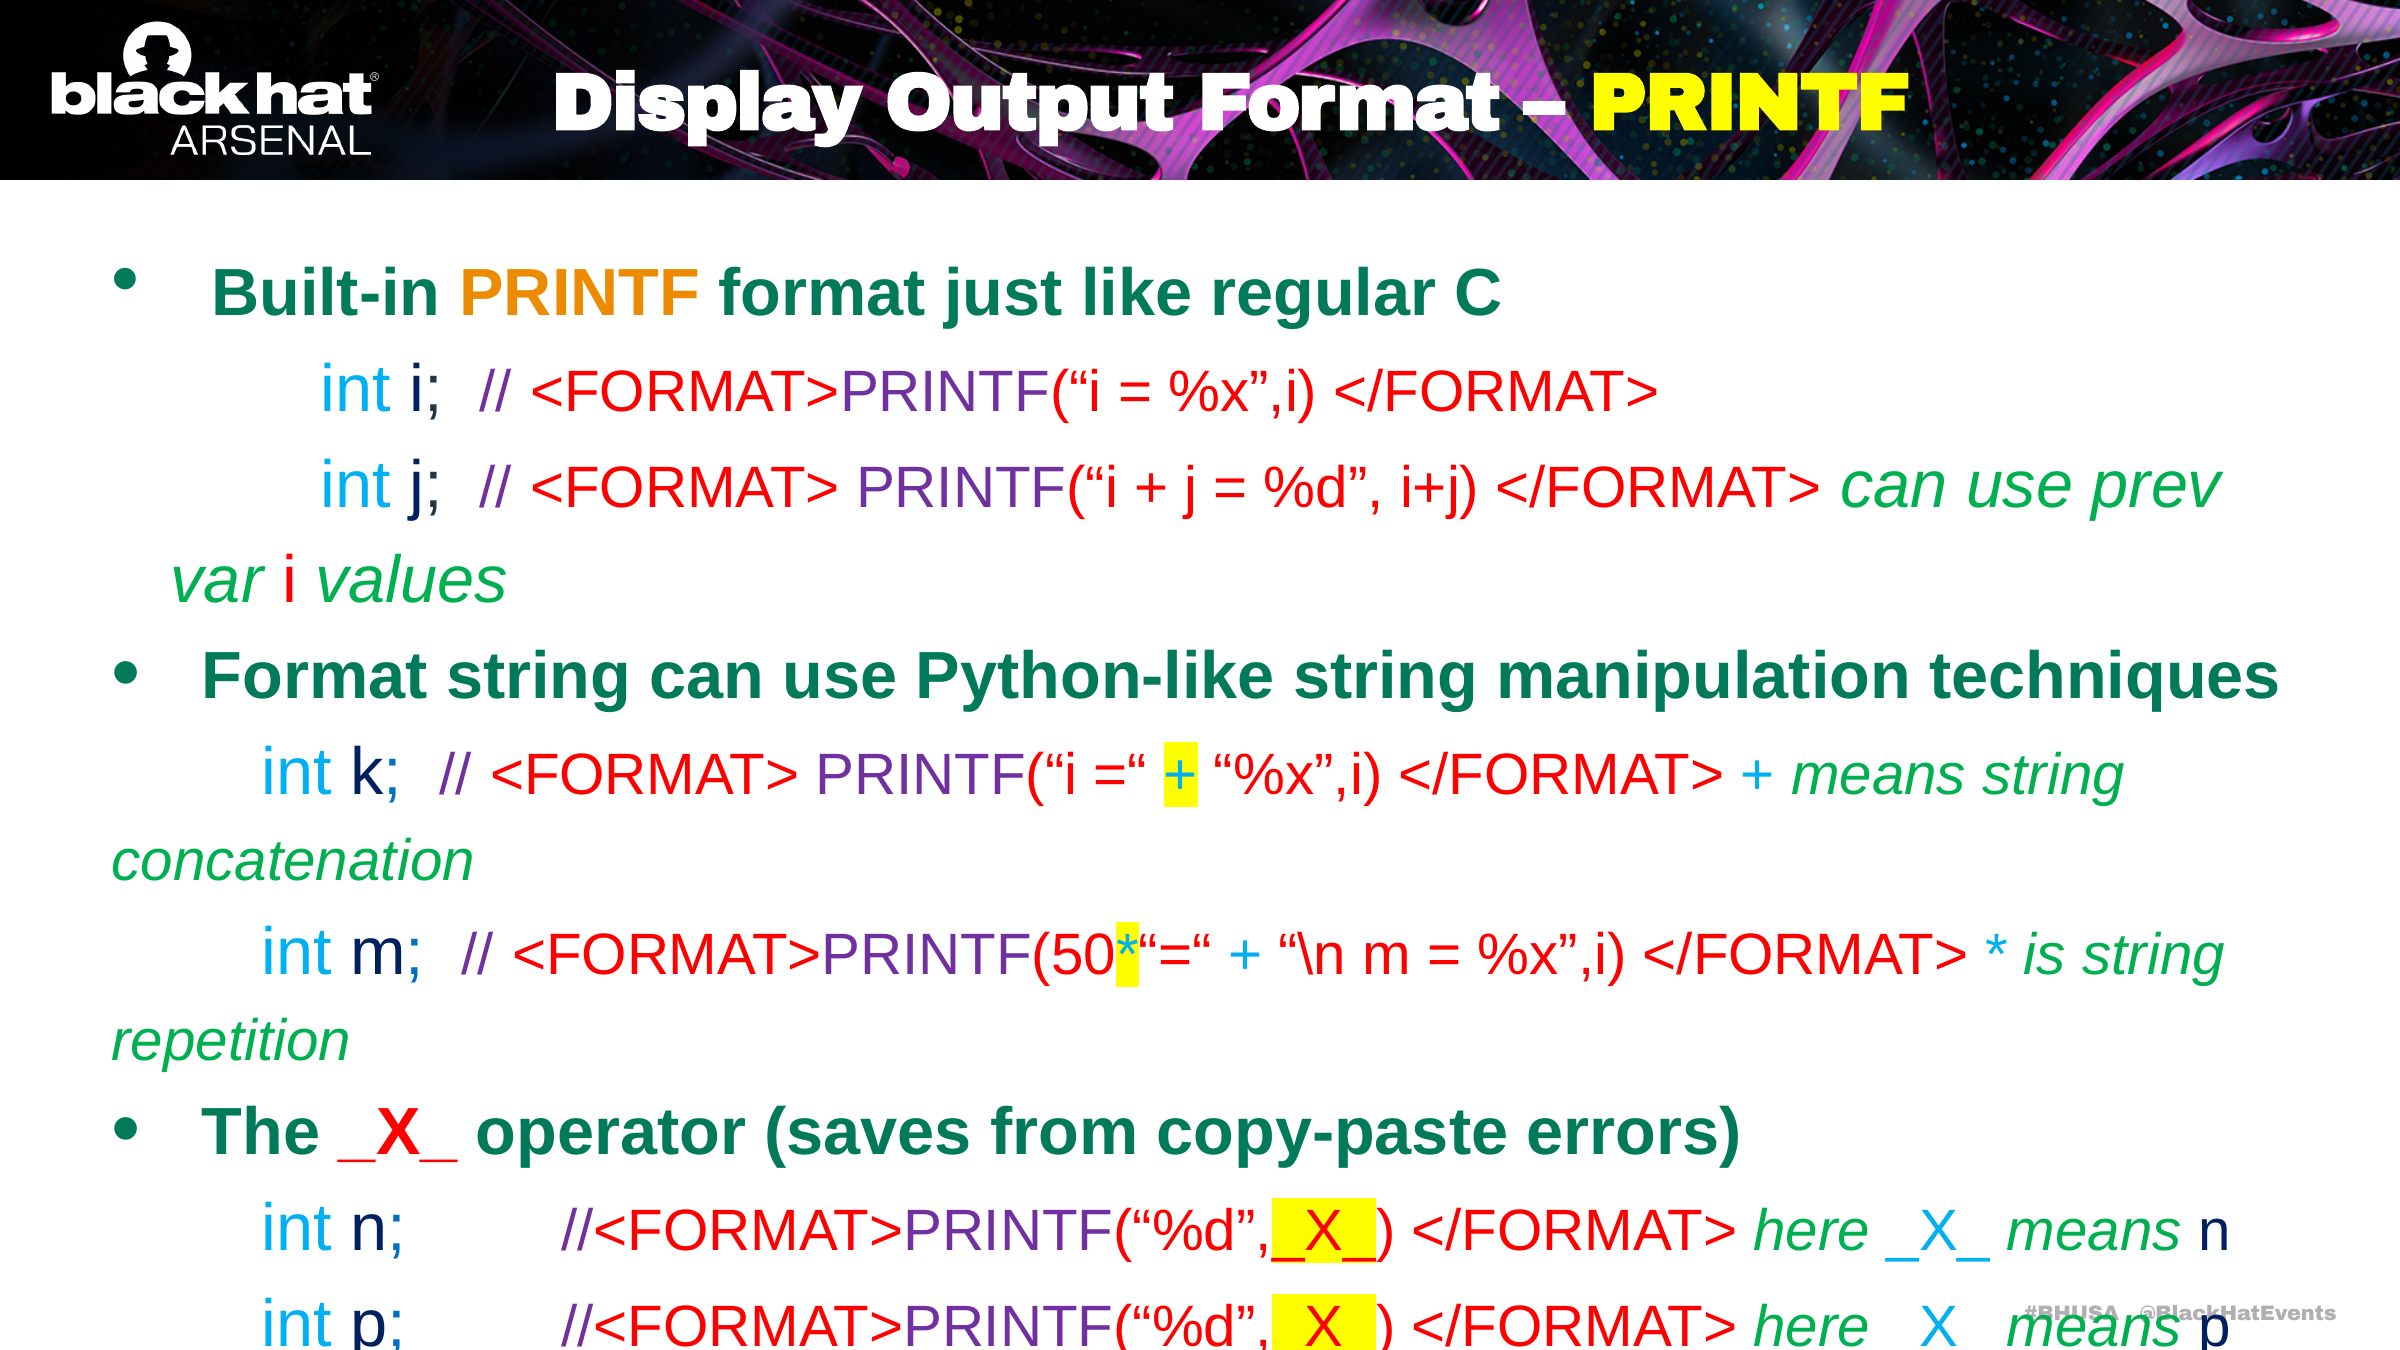

# Display Output Format – PRINTF
  Built-in PRINTF format just like regular C
	int i;  // <FORMAT>PRINTF(“i = %x”,i) </FORMAT>
	int j;  // <FORMAT> PRINTF(“i + j = %d”, i+j) </FORMAT> can use prev var i values
Format string can use Python-like string manipulation techniques
	int k;  // <FORMAT> PRINTF(“i =“ + “%x”,i) </FORMAT> + means string concatenation
	int m;  // <FORMAT>PRINTF(50*“=“ + “\n m = %x”,i) </FORMAT> * is string repetition
The _X_ operator (saves from copy-paste errors)
	int n;  	//<FORMAT>PRINTF(“%d”,_X_) </FORMAT> here _X_ means n
	int p;  	//<FORMAT>PRINTF(“%d”,_X_) </FORMAT> here _X_ means p
	int q,r;  	//<FORMAT>PRINTF(“%d”,_X_) </FORMAT> here _X_ means q for q, and r for r

28